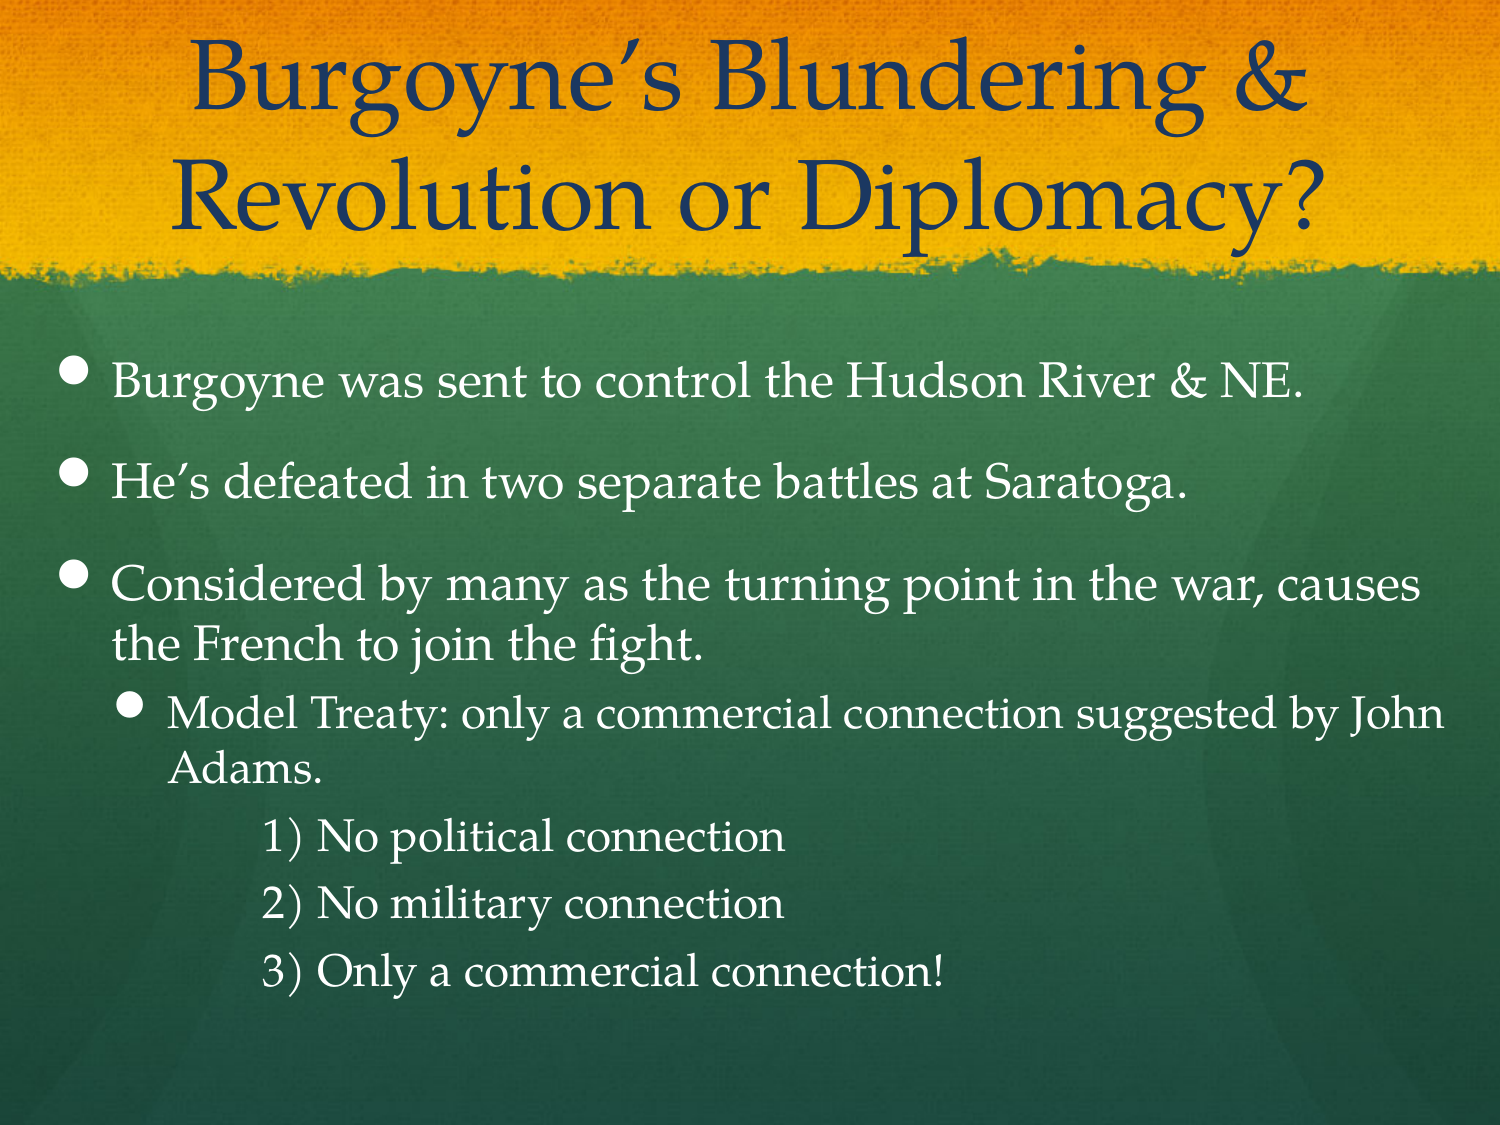

# Burgoyne’s Blundering & Revolution or Diplomacy?
Burgoyne was sent to control the Hudson River & NE.
He’s defeated in two separate battles at Saratoga.
Considered by many as the turning point in the war, causes the French to join the fight.
Model Treaty: only a commercial connection suggested by John Adams.
	1) No political connection
	2) No military connection
	3) Only a commercial connection!